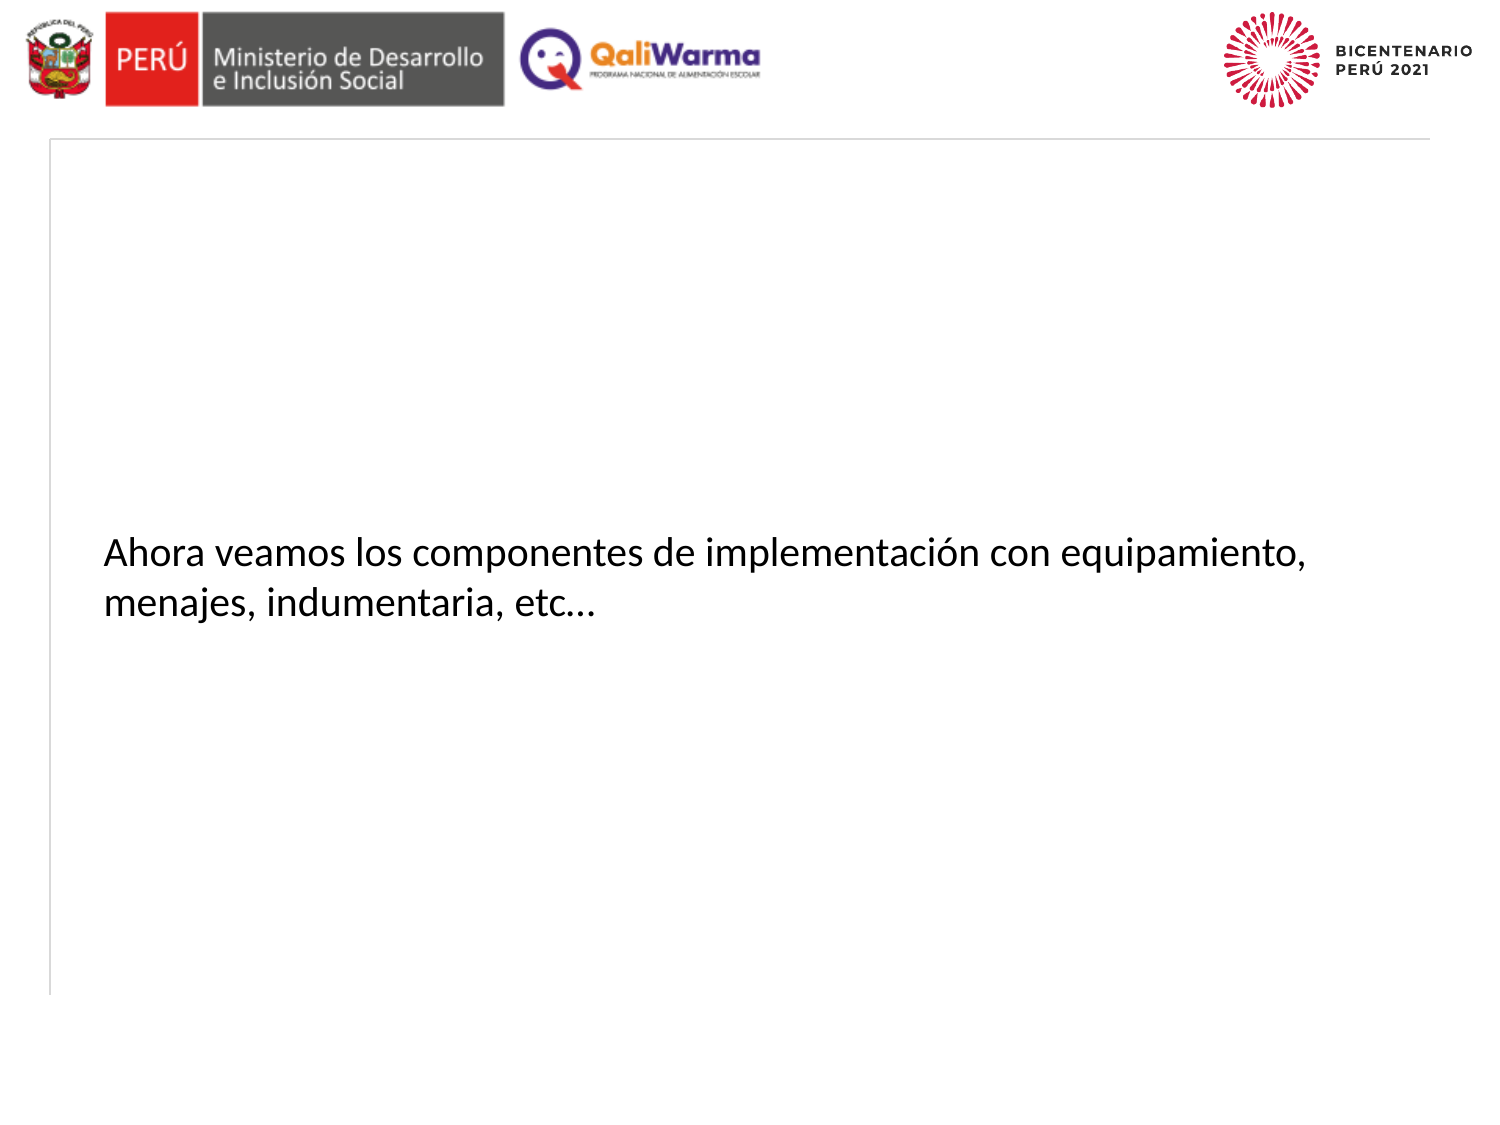

Ahora veamos los componentes de implementación con equipamiento, menajes, indumentaria, etc…